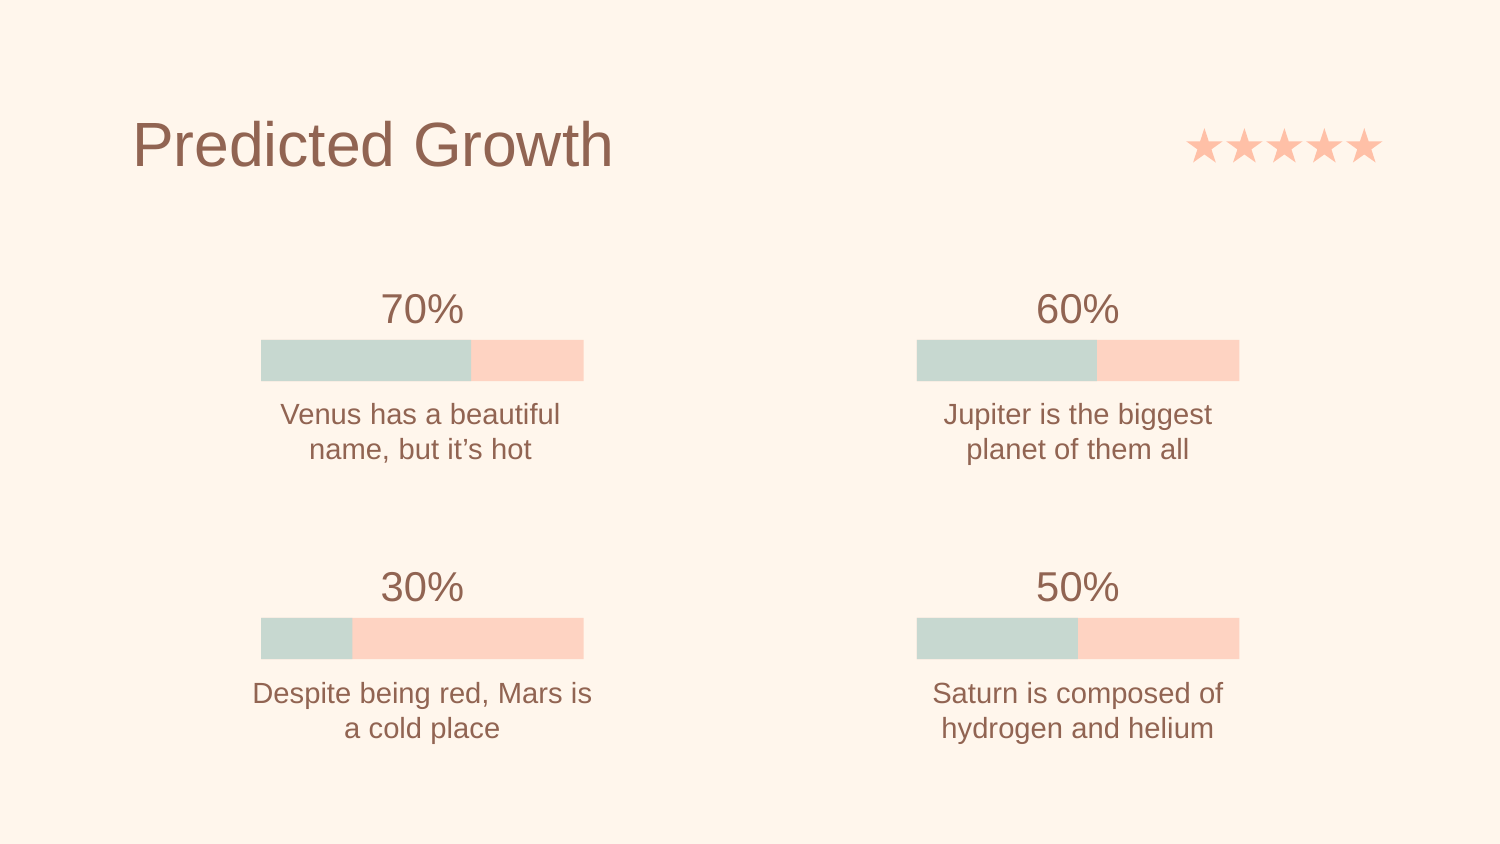

# Predicted Growth
70%
60%

Venus has a beautiful name, but it’s hot
Jupiter is the biggest planet of them all
30%
50%

Despite being red, Mars is a cold place
Saturn is composed of hydrogen and helium